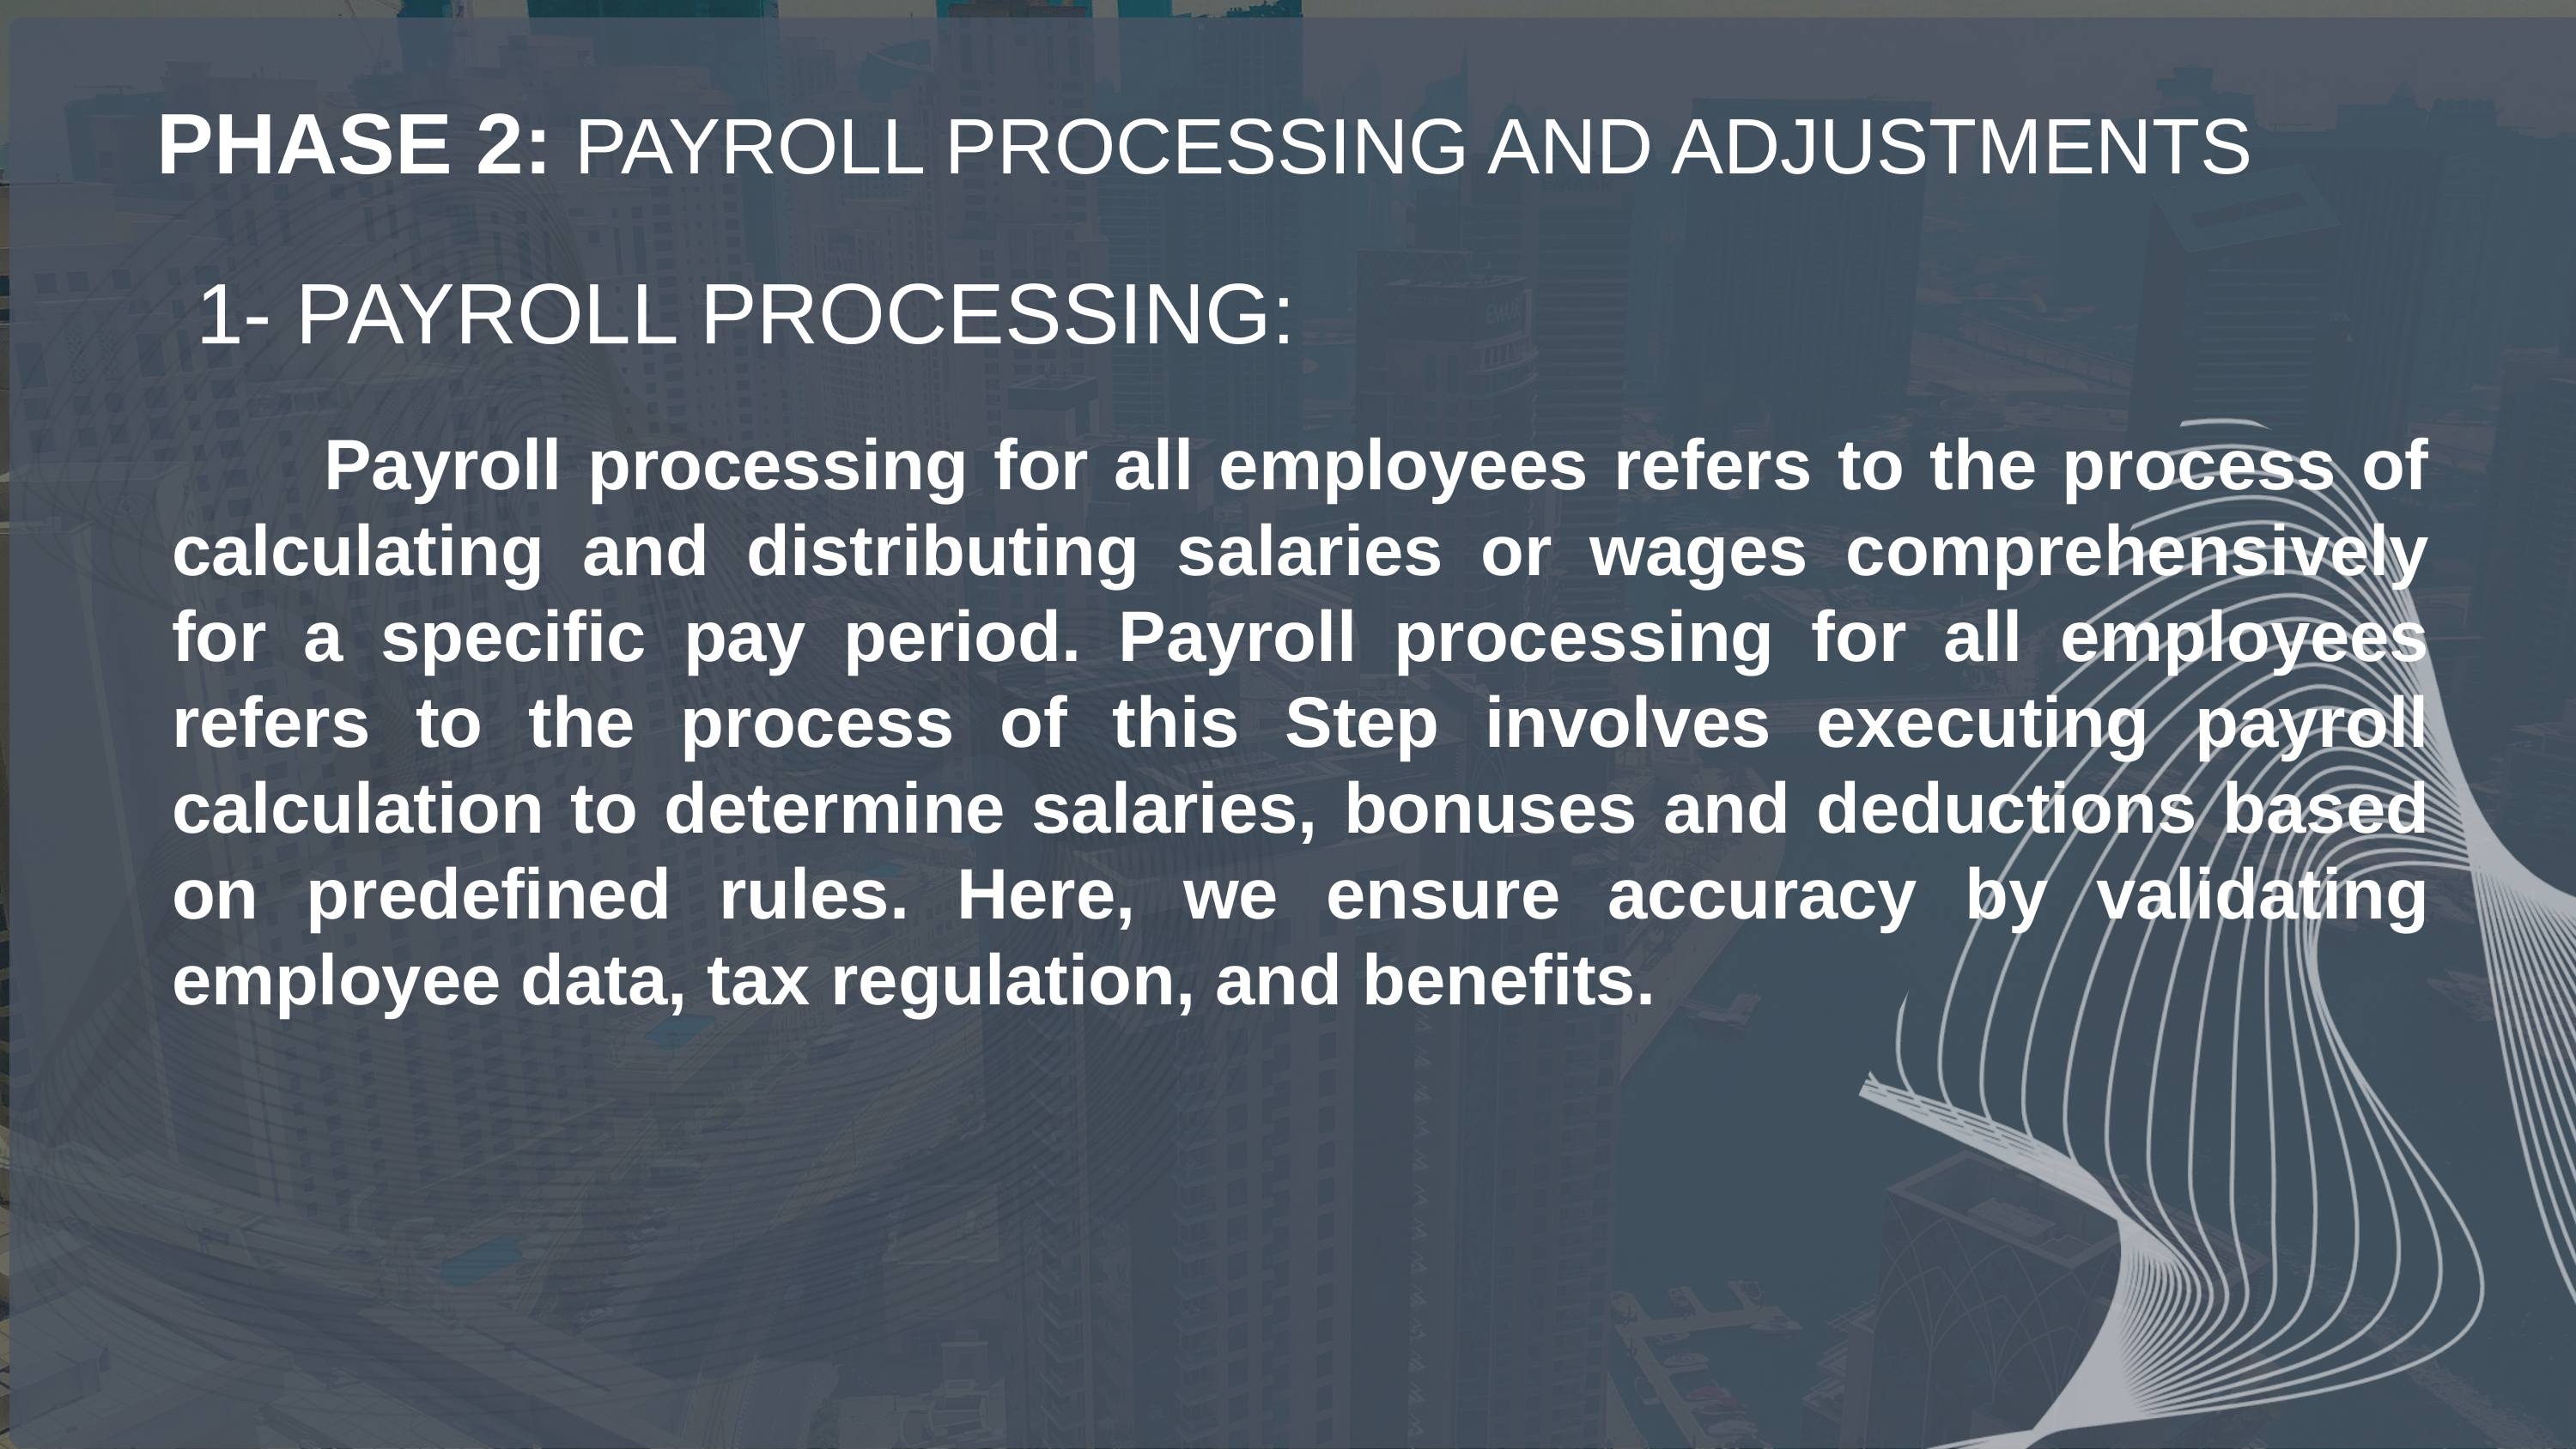

Phase 2: Payroll Processing and Adjustments

1- Payroll Processing:
      Payroll processing for all employees refers to the process of calculating and distributing salaries or wages comprehensively for a specific pay period. Payroll processing for all employees refers to the process of this Step involves executing payroll calculation to determine salaries, bonuses and deductions based on predefined rules. Here, we ensure accuracy by validating employee data, tax regulation, and benefits.